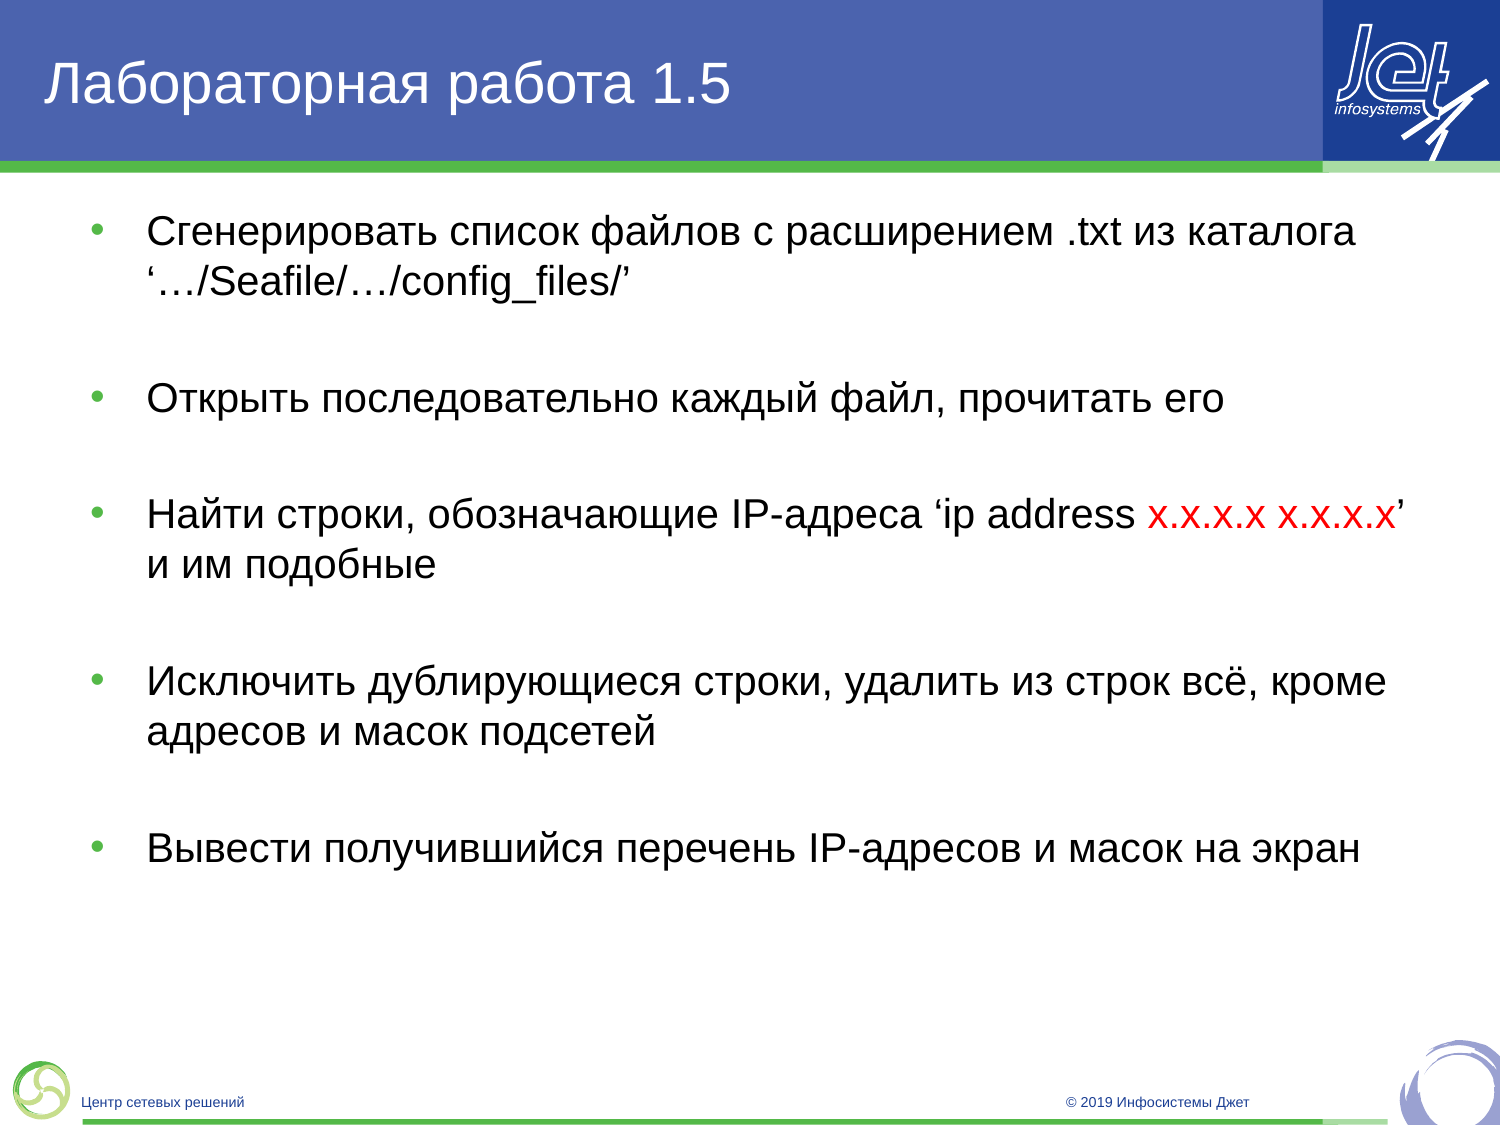

# Лабораторная работа 1.5
Сгенерировать список файлов с расширением .txt из каталога ‘…/Seafile/…/config_files/’

Открыть последовательно каждый файл, прочитать его

Найти строки, обозначающие IP-адреса ‘ip address x.x.x.x x.x.x.x’ и им подобные

Исключить дублирующиеся строки, удалить из строк всё, кроме адресов и масок подсетей

Вывести получившийся перечень IP-адресов и масок на экран